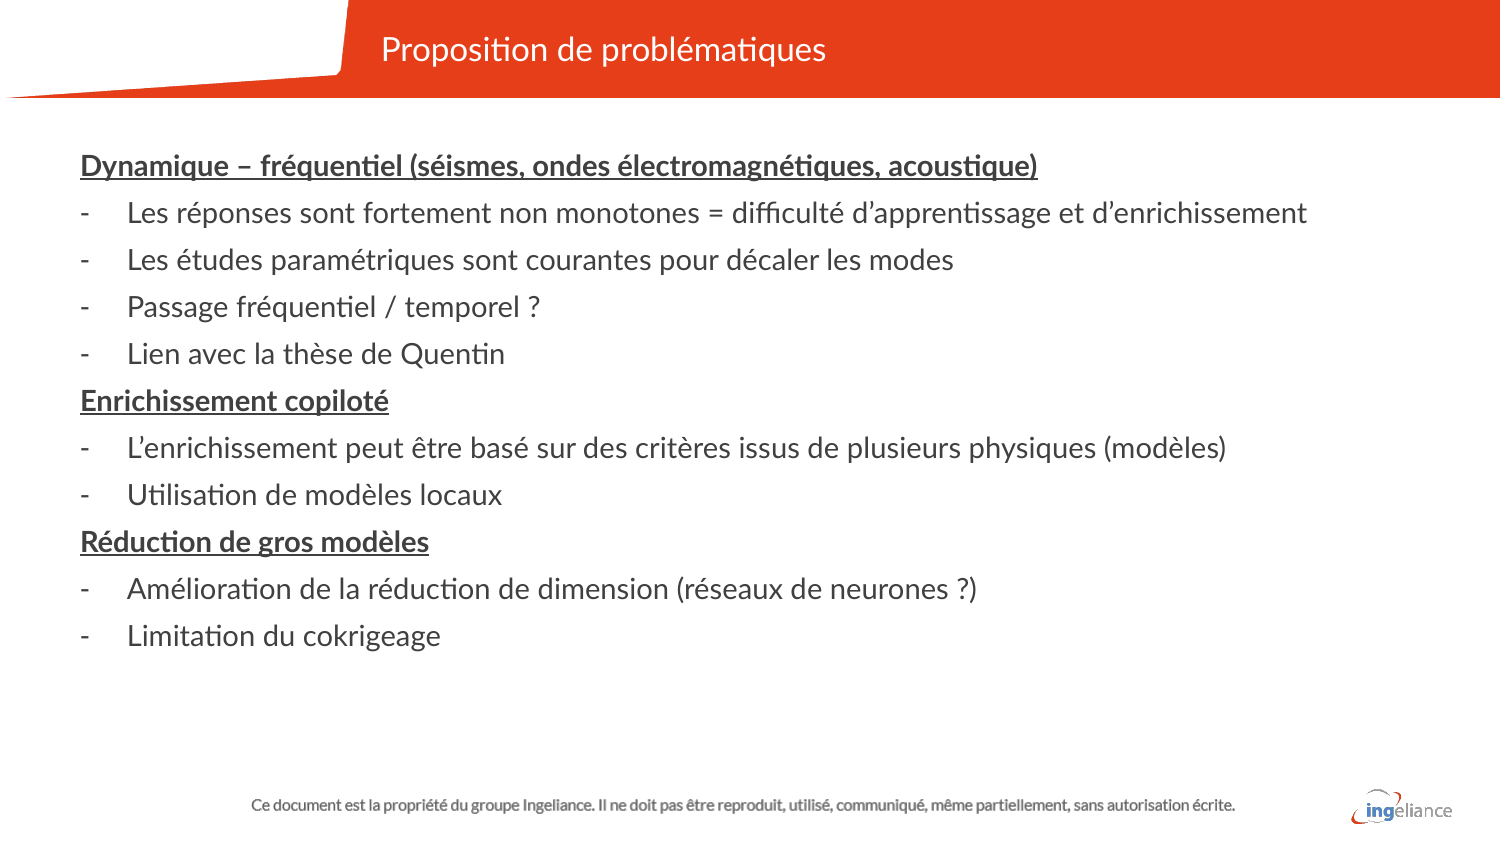

# Proposition de problématiques
Dynamique – fréquentiel (séismes, ondes électromagnétiques, acoustique)
Les réponses sont fortement non monotones = difficulté d’apprentissage et d’enrichissement
Les études paramétriques sont courantes pour décaler les modes
Passage fréquentiel / temporel ?
Lien avec la thèse de Quentin
Enrichissement copiloté
L’enrichissement peut être basé sur des critères issus de plusieurs physiques (modèles)
Utilisation de modèles locaux
Réduction de gros modèles
Amélioration de la réduction de dimension (réseaux de neurones ?)
Limitation du cokrigeage